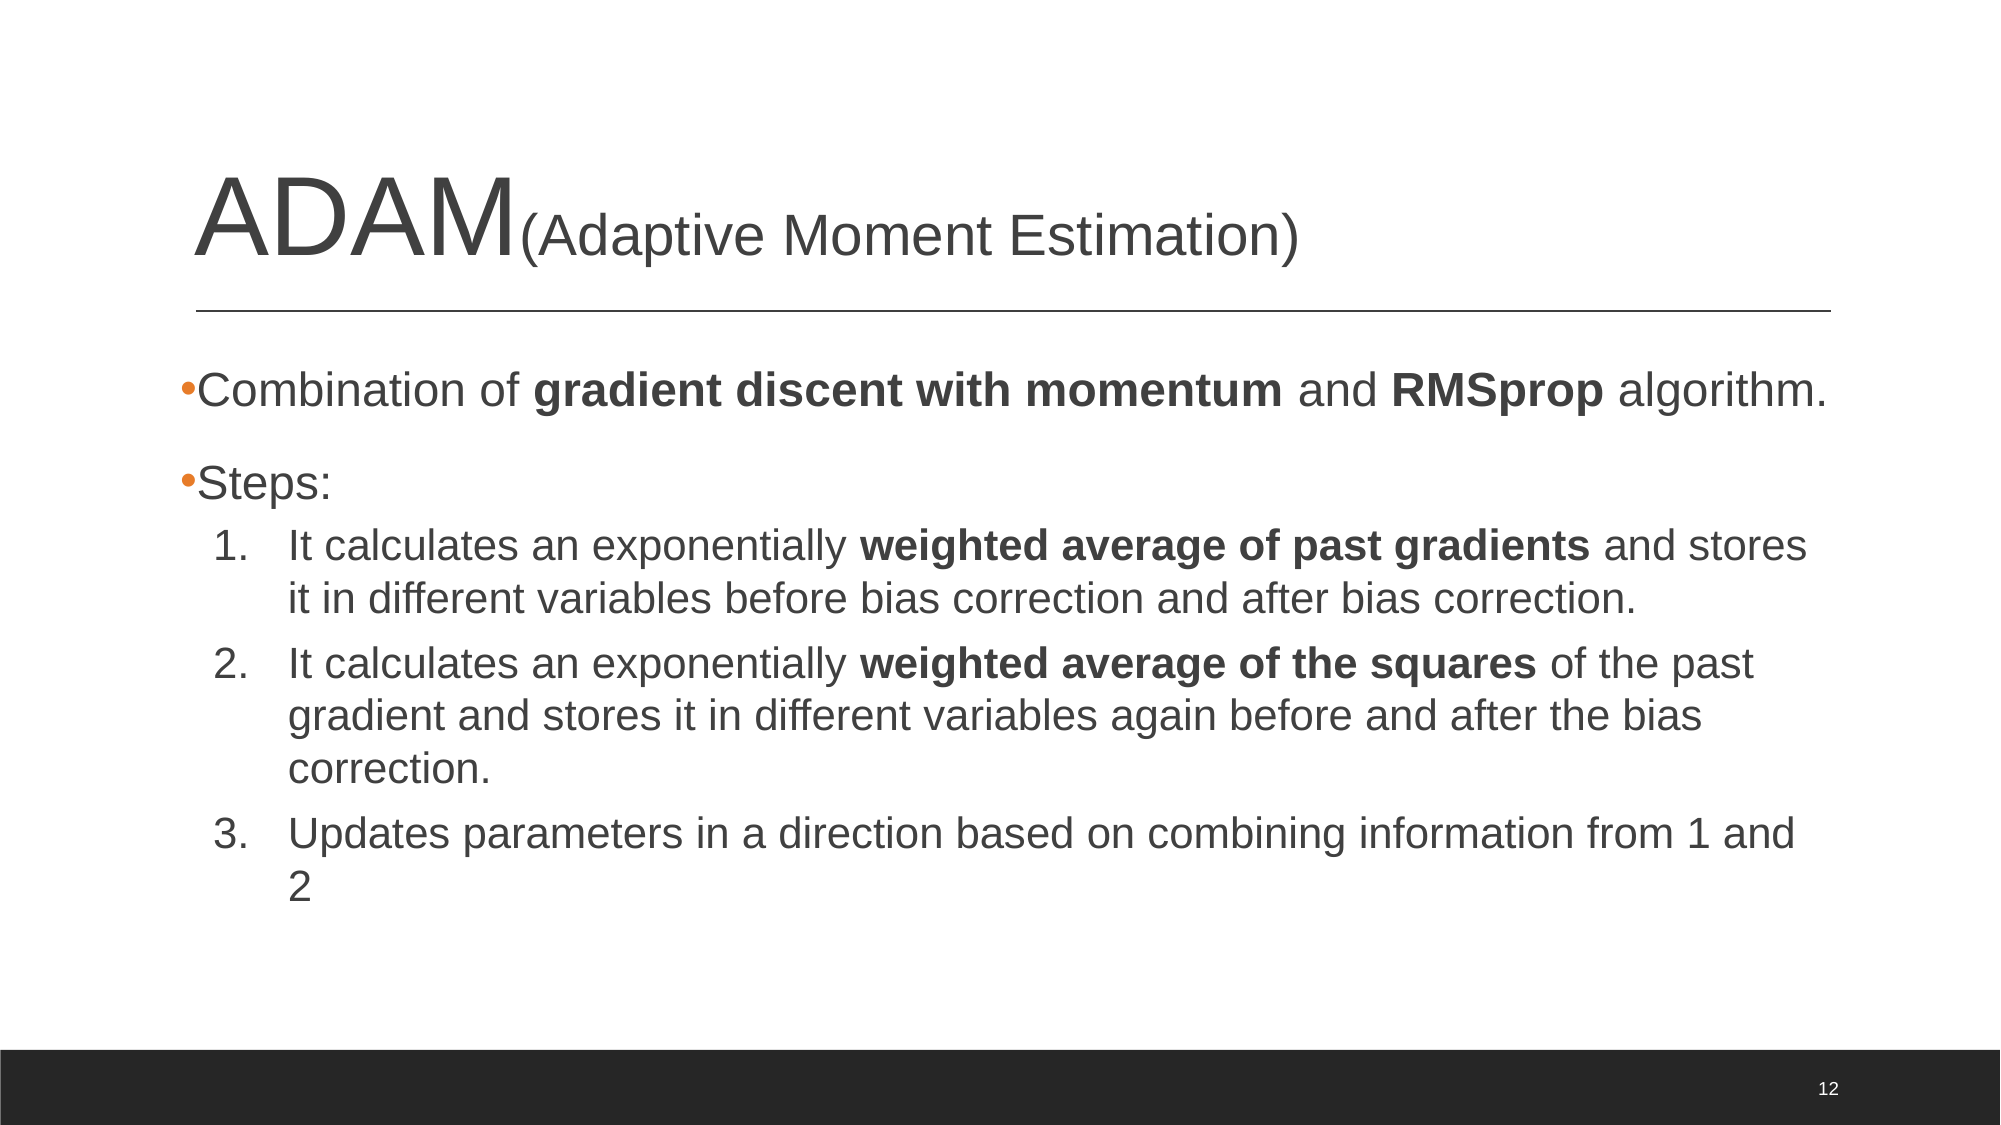

ADAM(Adaptive Moment Estimation)
Combination of gradient discent with momentum and RMSprop algorithm.
Steps:
It calculates an exponentially weighted average of past gradients and stores it in different variables before bias correction and after bias correction.
It calculates an exponentially weighted average of the squares of the past gradient and stores it in different variables again before and after the bias correction.
Updates parameters in a direction based on combining information from 1 and 2
12